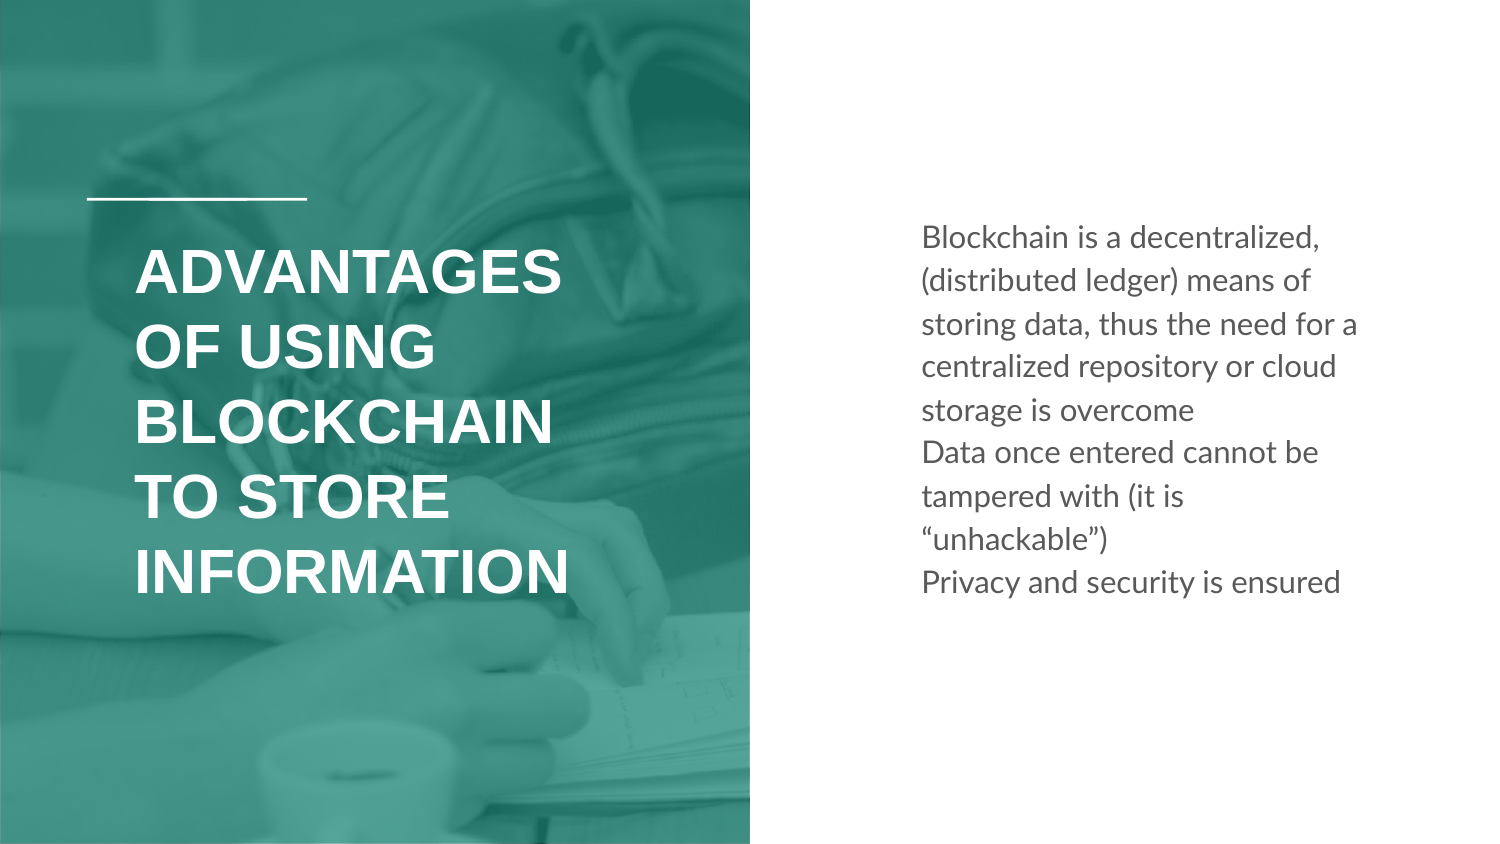

Blockchain is a decentralized, (distributed ledger) means of storing data, thus the need for a centralized repository or cloud storage is overcome
Data once entered cannot be tampered with (it is “unhackable”)
Privacy and security is ensured
# ADVANTAGES OF USING BLOCKCHAIN TO STORE  INFORMATION